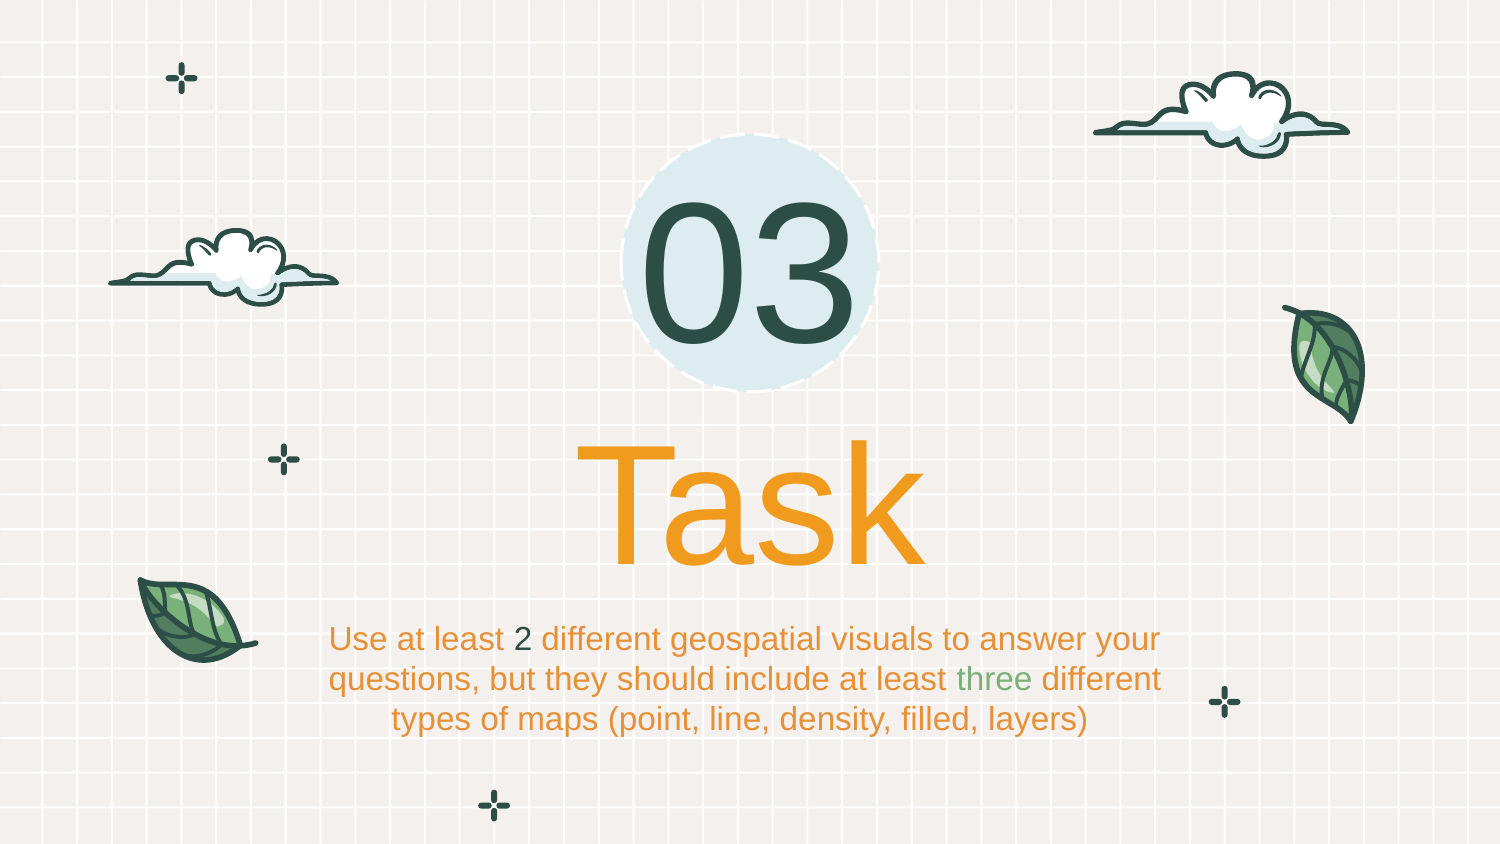

03

# Task

Use at least 2 different geospatial visuals to answer your questions, but they should include at least three different types of maps (point, line, density, filled, layers)